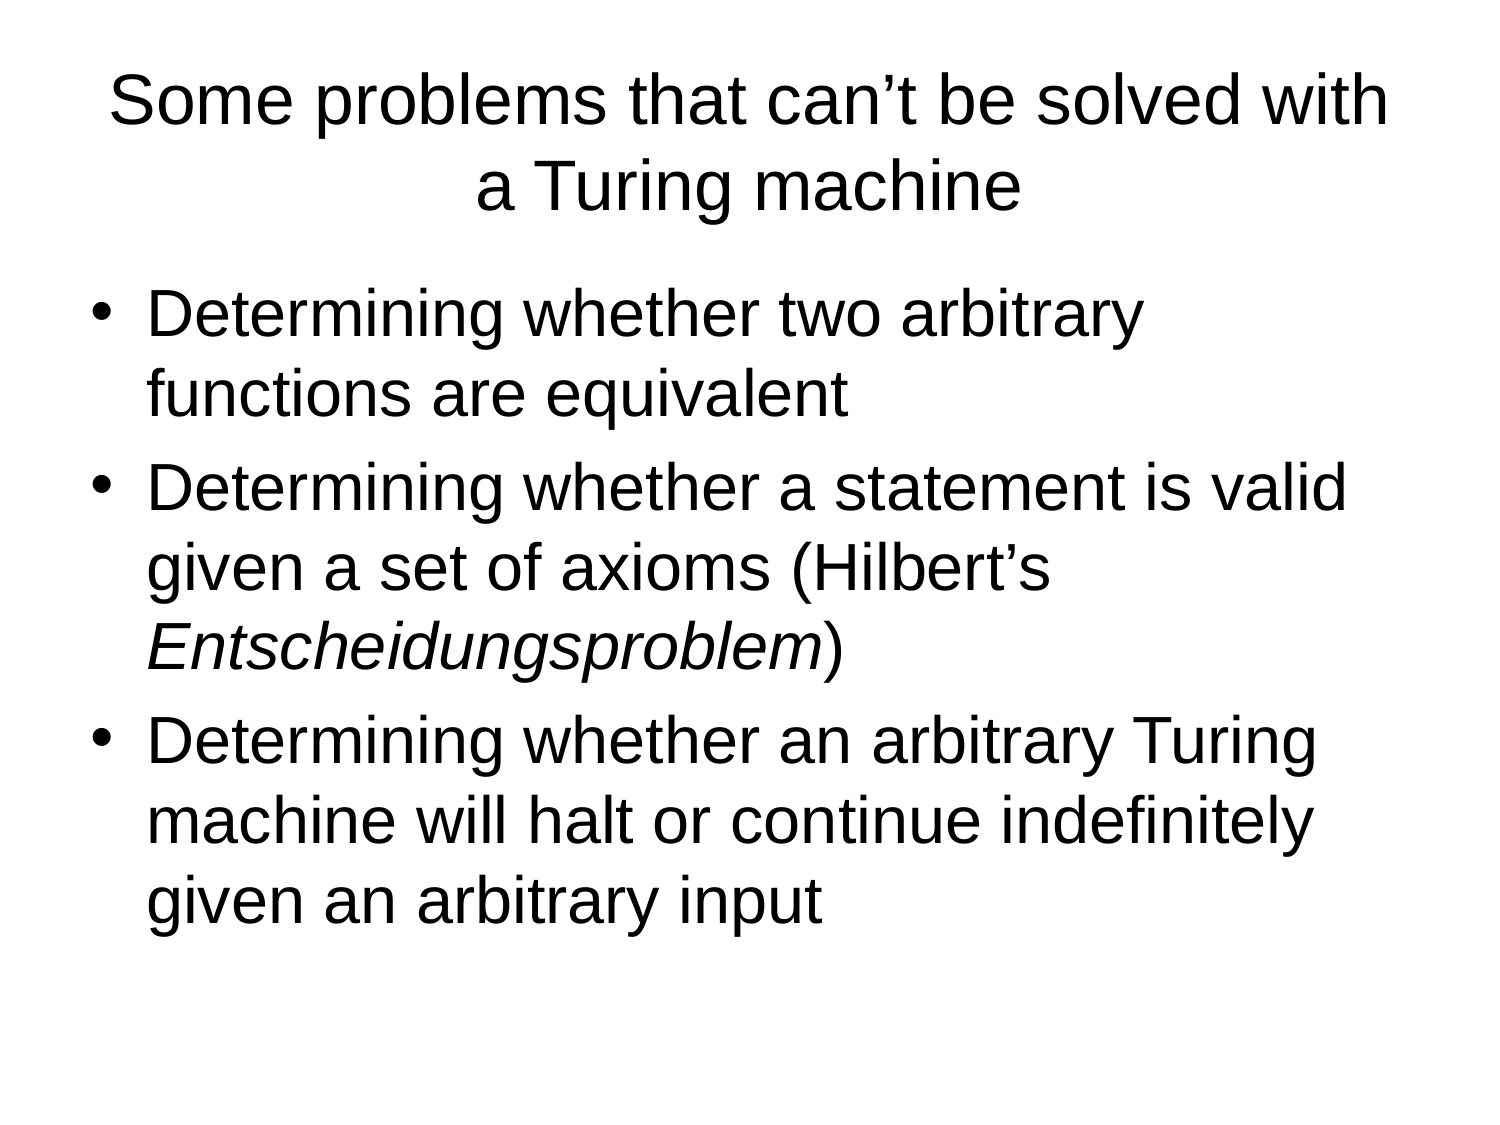

# Some problems that can’t be solved with a Turing machine
Determining whether two arbitrary functions are equivalent
Determining whether a statement is valid given a set of axioms (Hilbert’s Entscheidungsproblem)
Determining whether an arbitrary Turing machine will halt or continue indefinitely given an arbitrary input